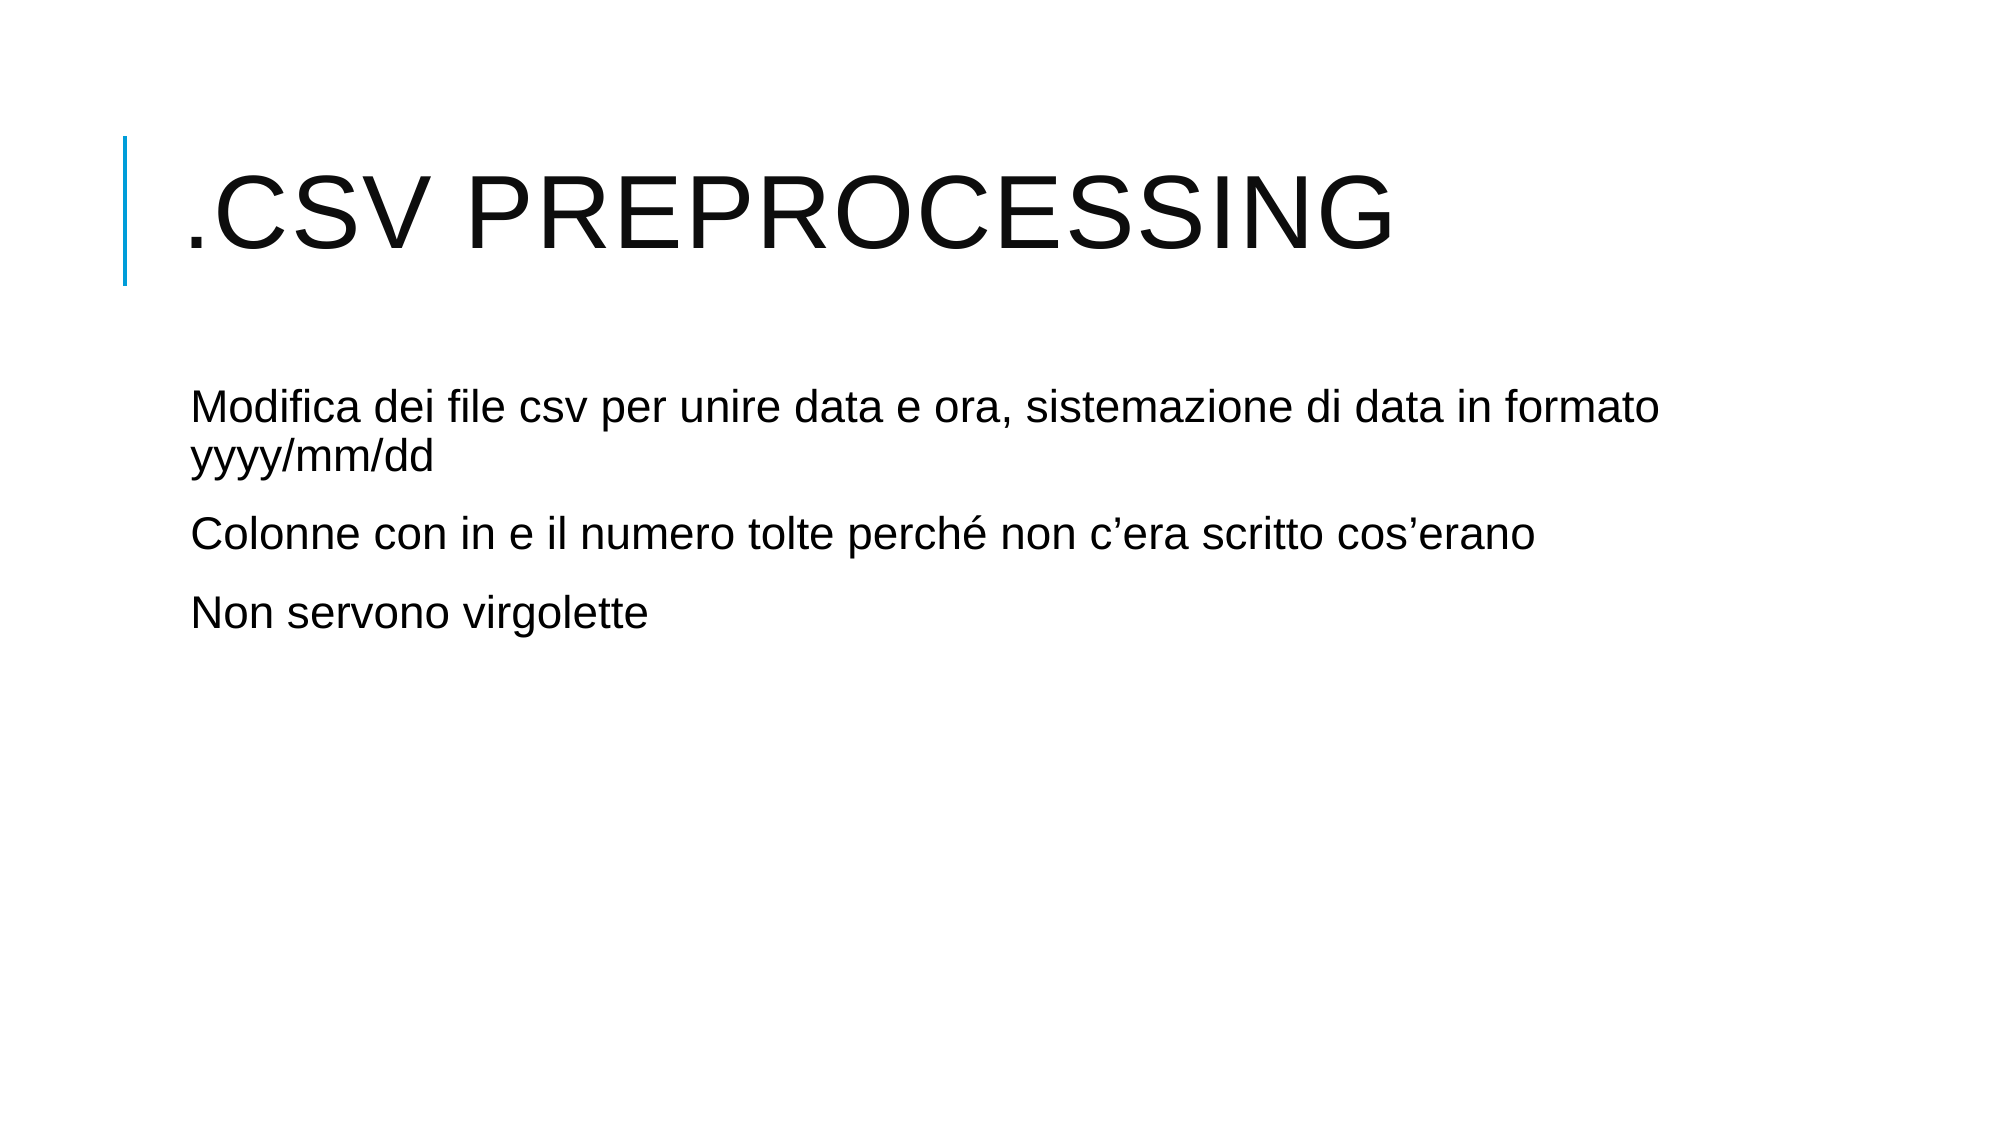

# .csv preprocessing
Modifica dei file csv per unire data e ora, sistemazione di data in formato yyyy/mm/dd
Colonne con in e il numero tolte perché non c’era scritto cos’erano
Non servono virgolette